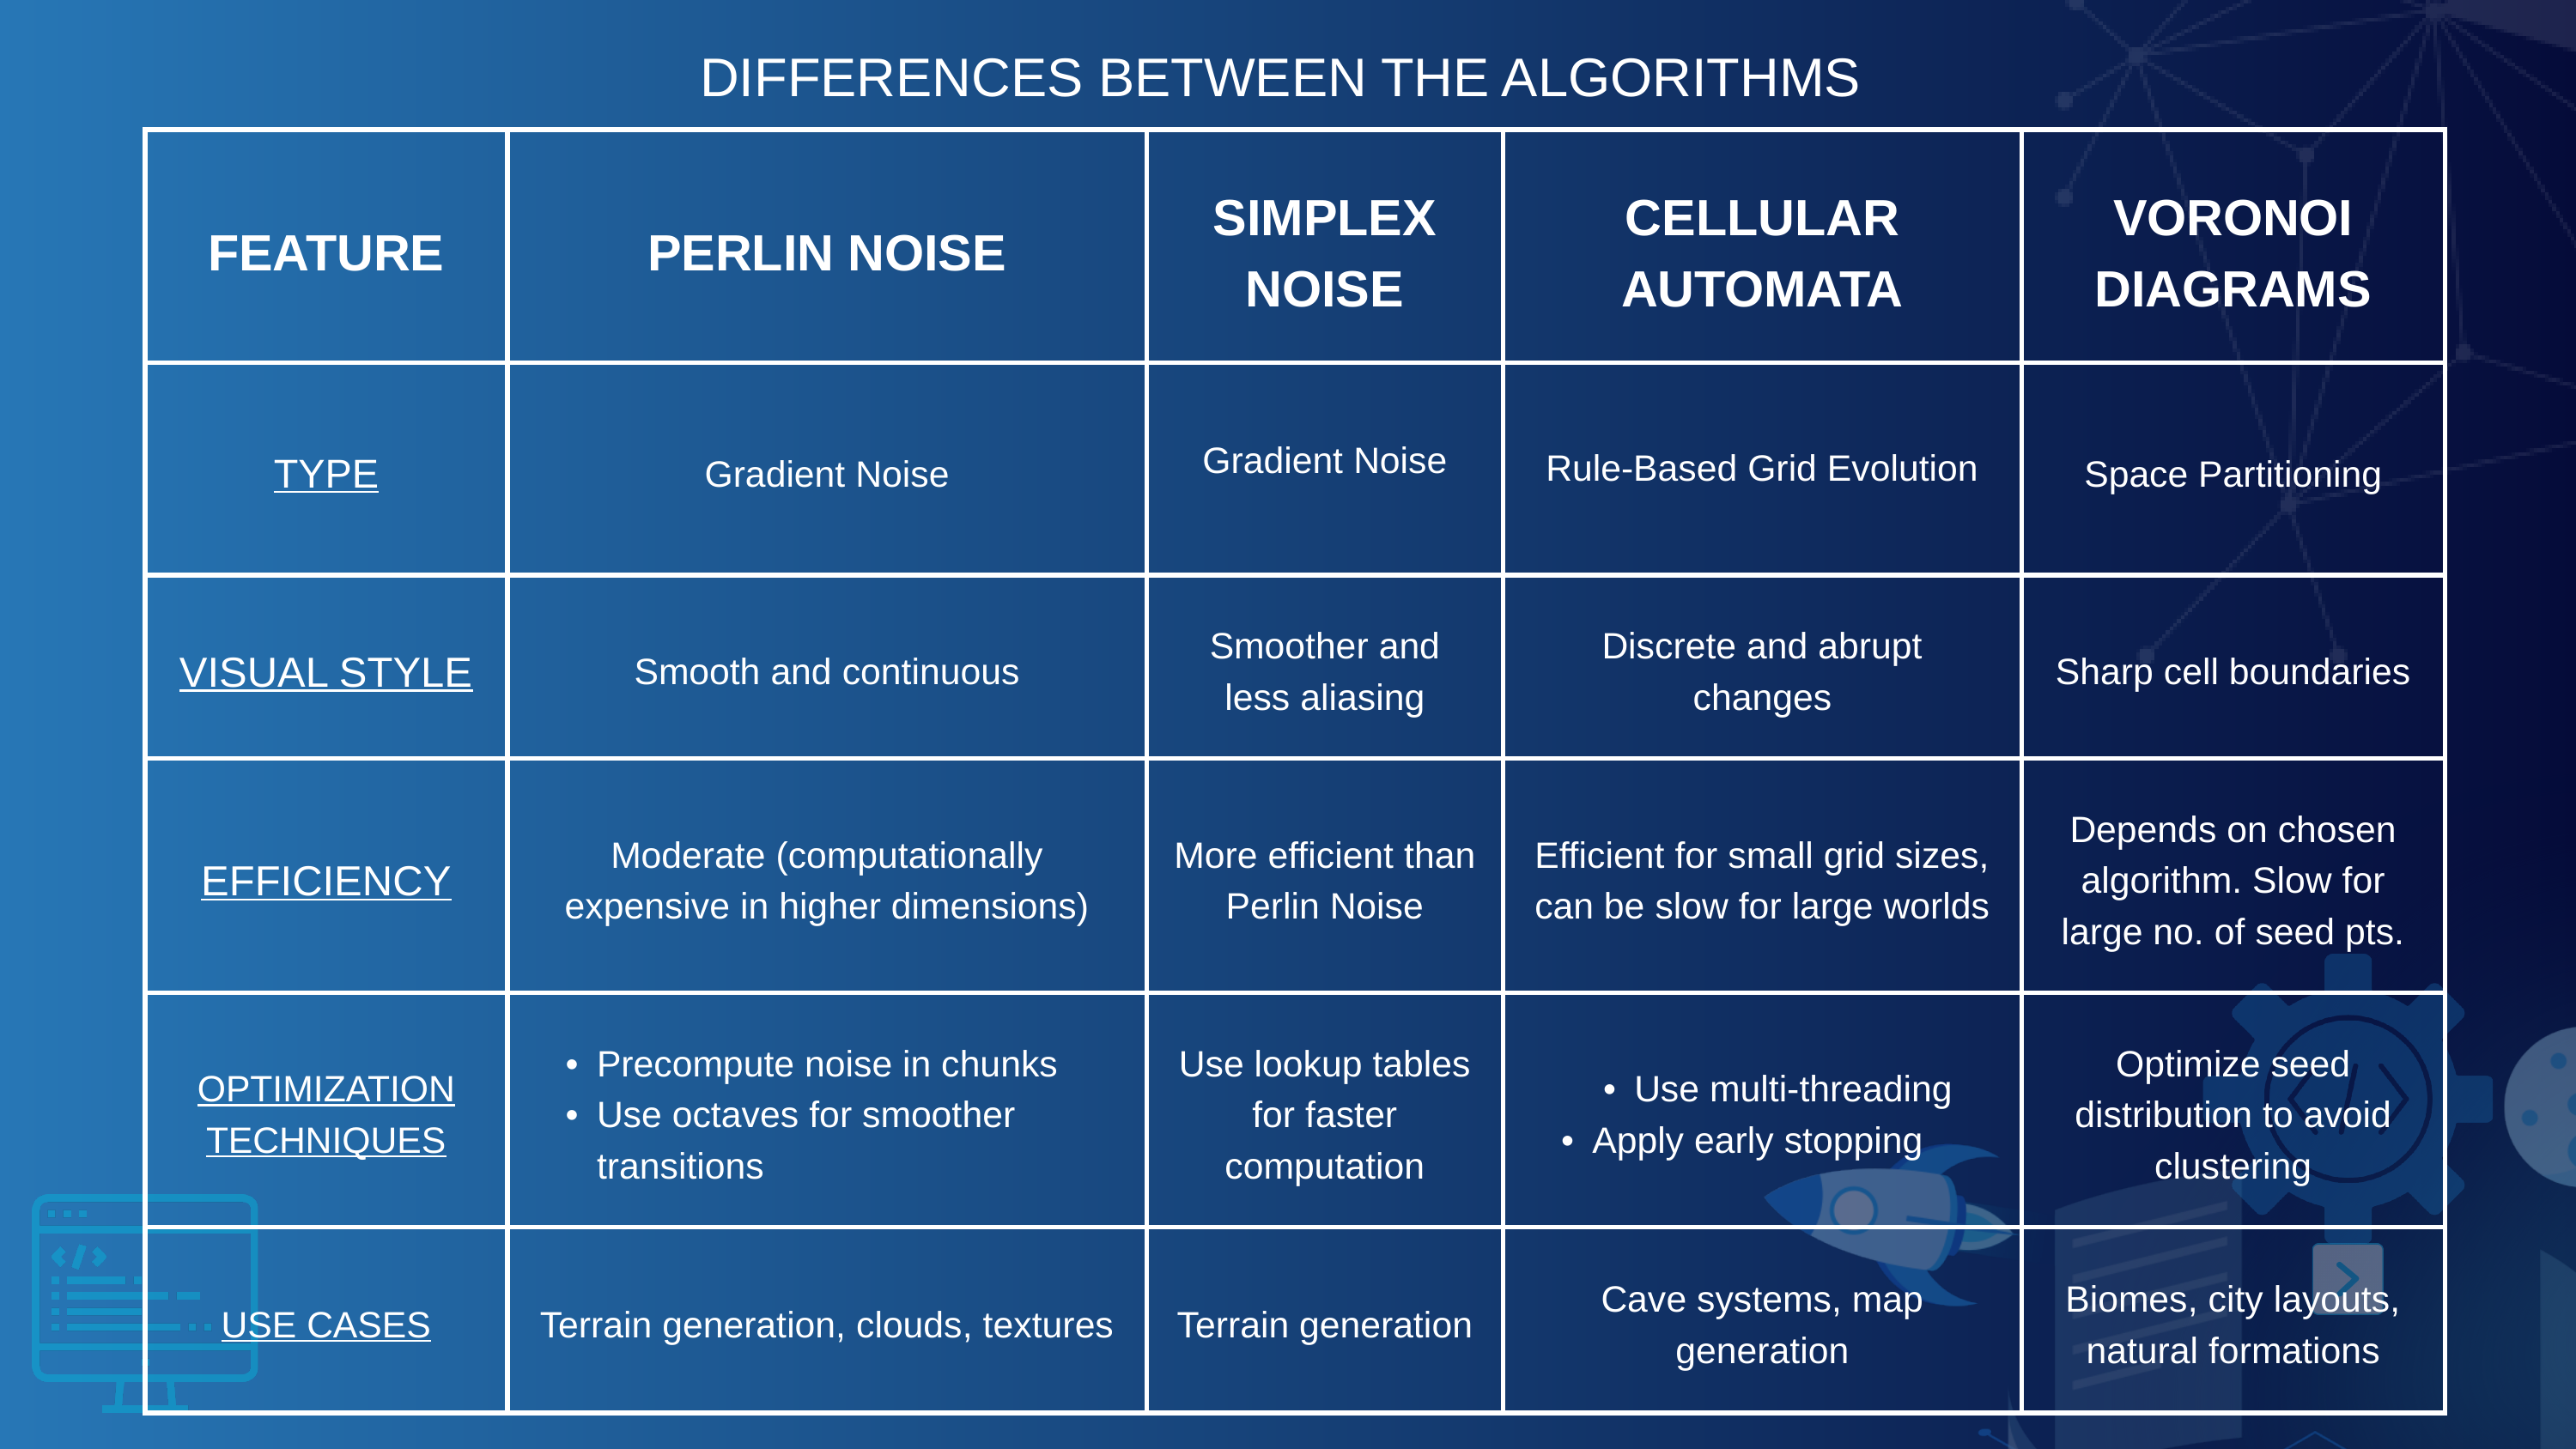

DIFFERENCES BETWEEN THE ALGORITHMS
| FEATURE | PERLIN NOISE | SIMPLEX NOISE | CELLULAR AUTOMATA | VORONOI DIAGRAMS |
| --- | --- | --- | --- | --- |
| TYPE | Gradient Noise | Gradient Noise | Rule-Based Grid Evolution | Space Partitioning |
| VISUAL STYLE | Smooth and continuous | Smoother and less aliasing | Discrete and abrupt changes | Sharp cell boundaries |
| EFFICIENCY | Moderate (computationally expensive in higher dimensions) | More efficient than Perlin Noise | Efficient for small grid sizes, can be slow for large worlds | Depends on chosen algorithm. Slow for large no. of seed pts. |
| OPTIMIZATION TECHNIQUES | Precompute noise in chunks Use octaves for smoother transitions | Use lookup tables for faster computation | Use multi-threading Apply early stopping | Optimize seed distribution to avoid clustering |
| USE CASES | Terrain generation, clouds, textures | Terrain generation | Cave systems, map generation | Biomes, city layouts, natural formations |